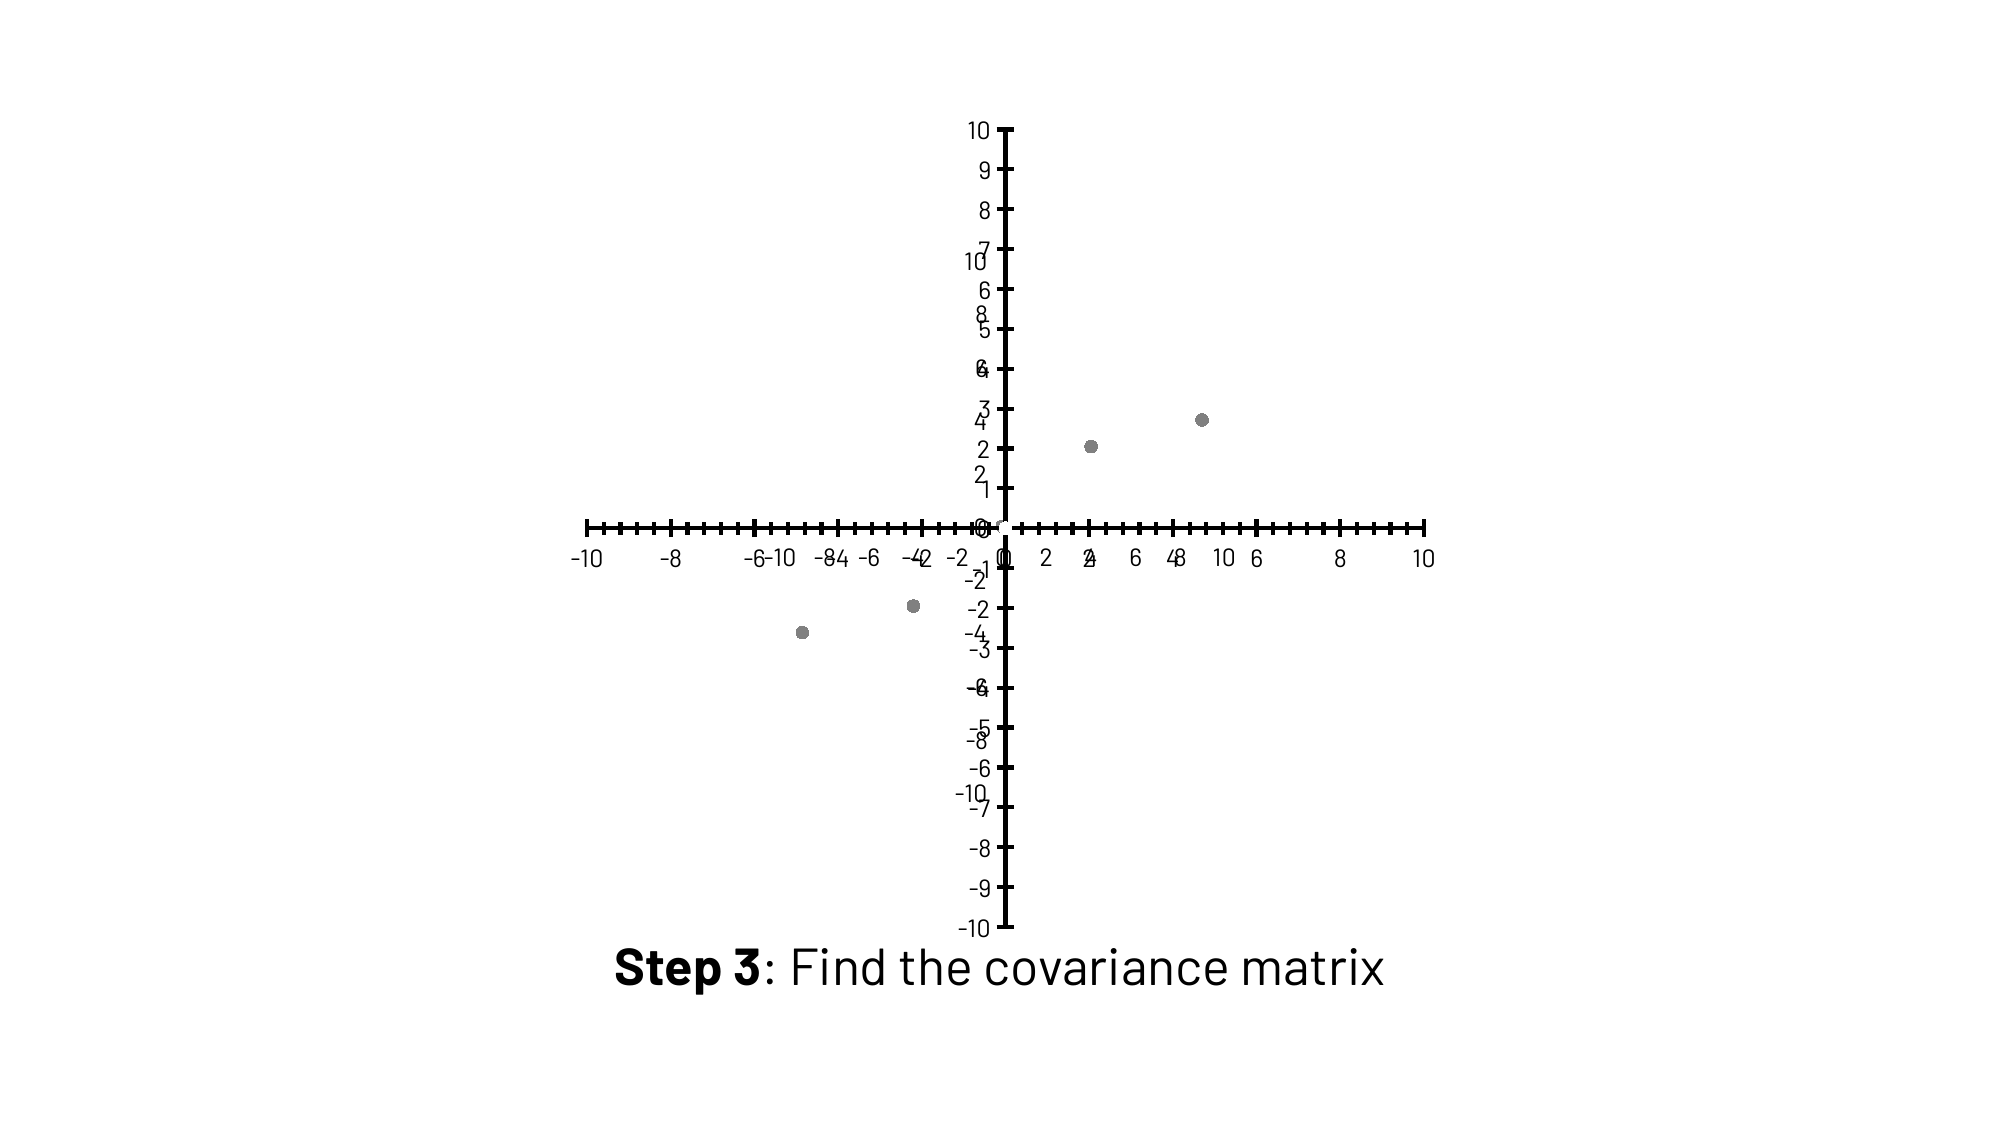

### Chart

| Category | Y-Values |
|---|---|

### Chart

| Category | Y-Values |
|---|---|
Step 3: Find the covariance matrix